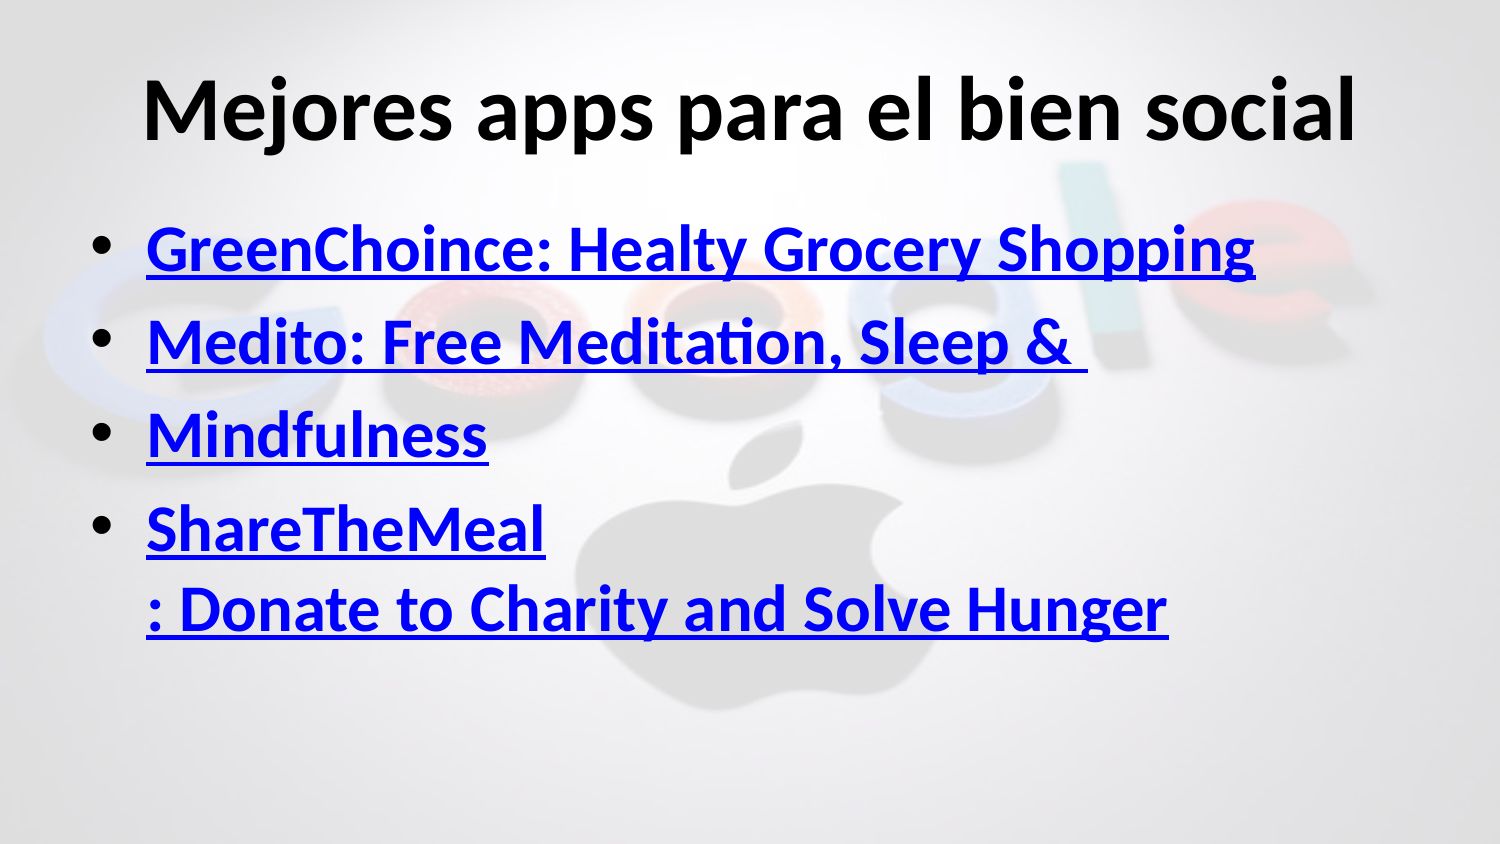

# Mejores apps para el bien social
GreenChoince: Healty Grocery Shopping
Medito: Free Meditation, Sleep &
Mindfulness
ShareTheMeal: Donate to Charity and Solve Hunger